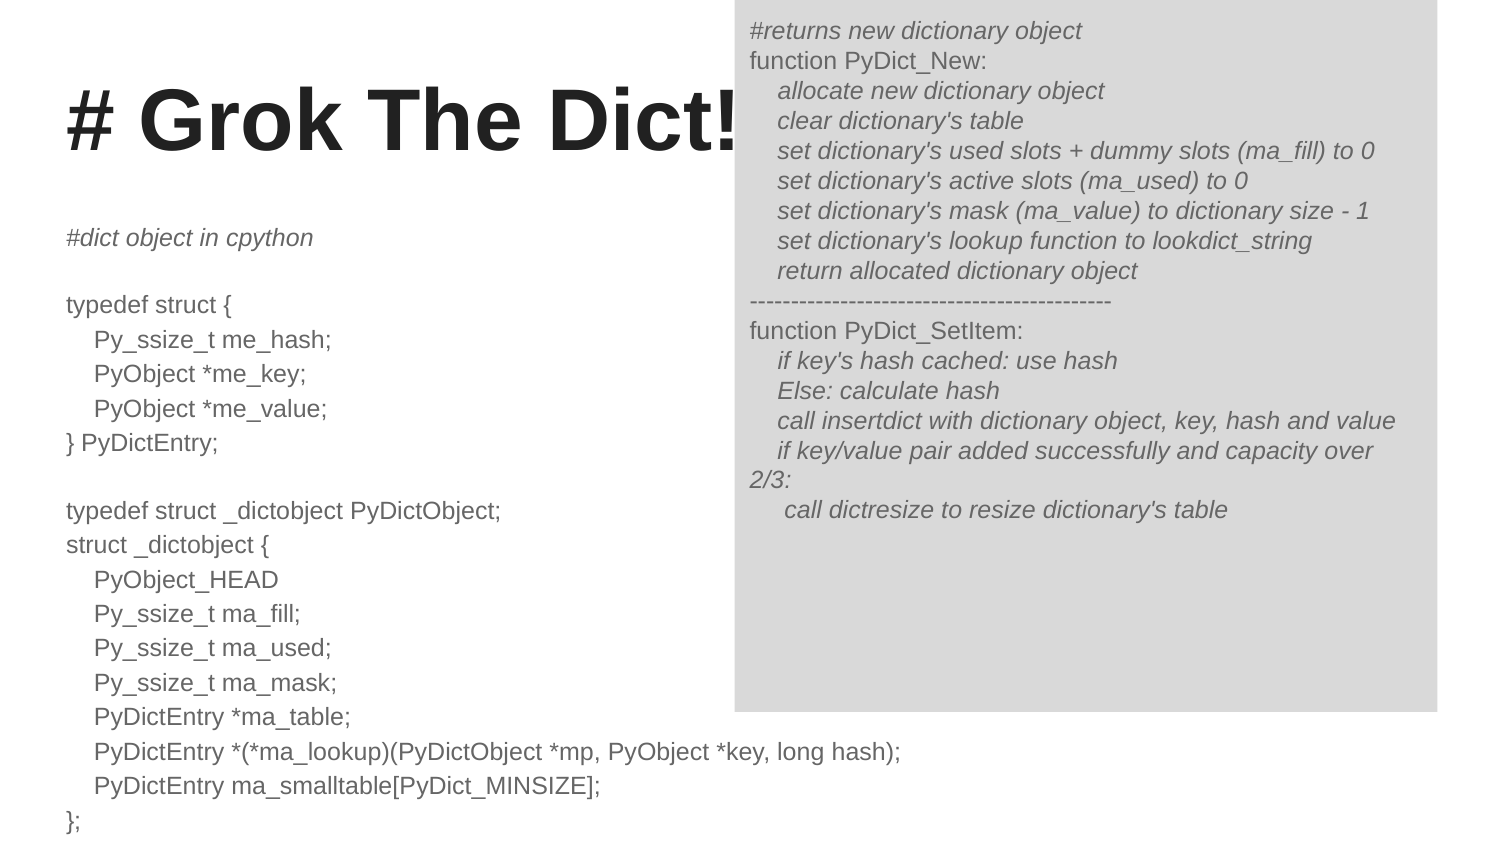

#returns new dictionary object
function PyDict_New:
    allocate new dictionary object
    clear dictionary's table
    set dictionary's used slots + dummy slots (ma_fill) to 0
    set dictionary's active slots (ma_used) to 0
    set dictionary's mask (ma_value) to dictionary size - 1
    set dictionary's lookup function to lookdict_string
    return allocated dictionary object
--------------------------------------------
function PyDict_SetItem:
    if key's hash cached: use hash
    Else: calculate hash
    call insertdict with dictionary object, key, hash and value
    if key/value pair added successfully and capacity over 2/3:
     call dictresize to resize dictionary's table

# # Grok The Dict!

#dict object in cpython
typedef struct {
    Py_ssize_t me_hash;
    PyObject *me_key;
    PyObject *me_value;
} PyDictEntry;
typedef struct _dictobject PyDictObject;
struct _dictobject {
    PyObject_HEAD
    Py_ssize_t ma_fill;
    Py_ssize_t ma_used;
    Py_ssize_t ma_mask;
    PyDictEntry *ma_table;
    PyDictEntry *(*ma_lookup)(PyDictObject *mp, PyObject *key, long hash);
    PyDictEntry ma_smalltable[PyDict_MINSIZE];
};